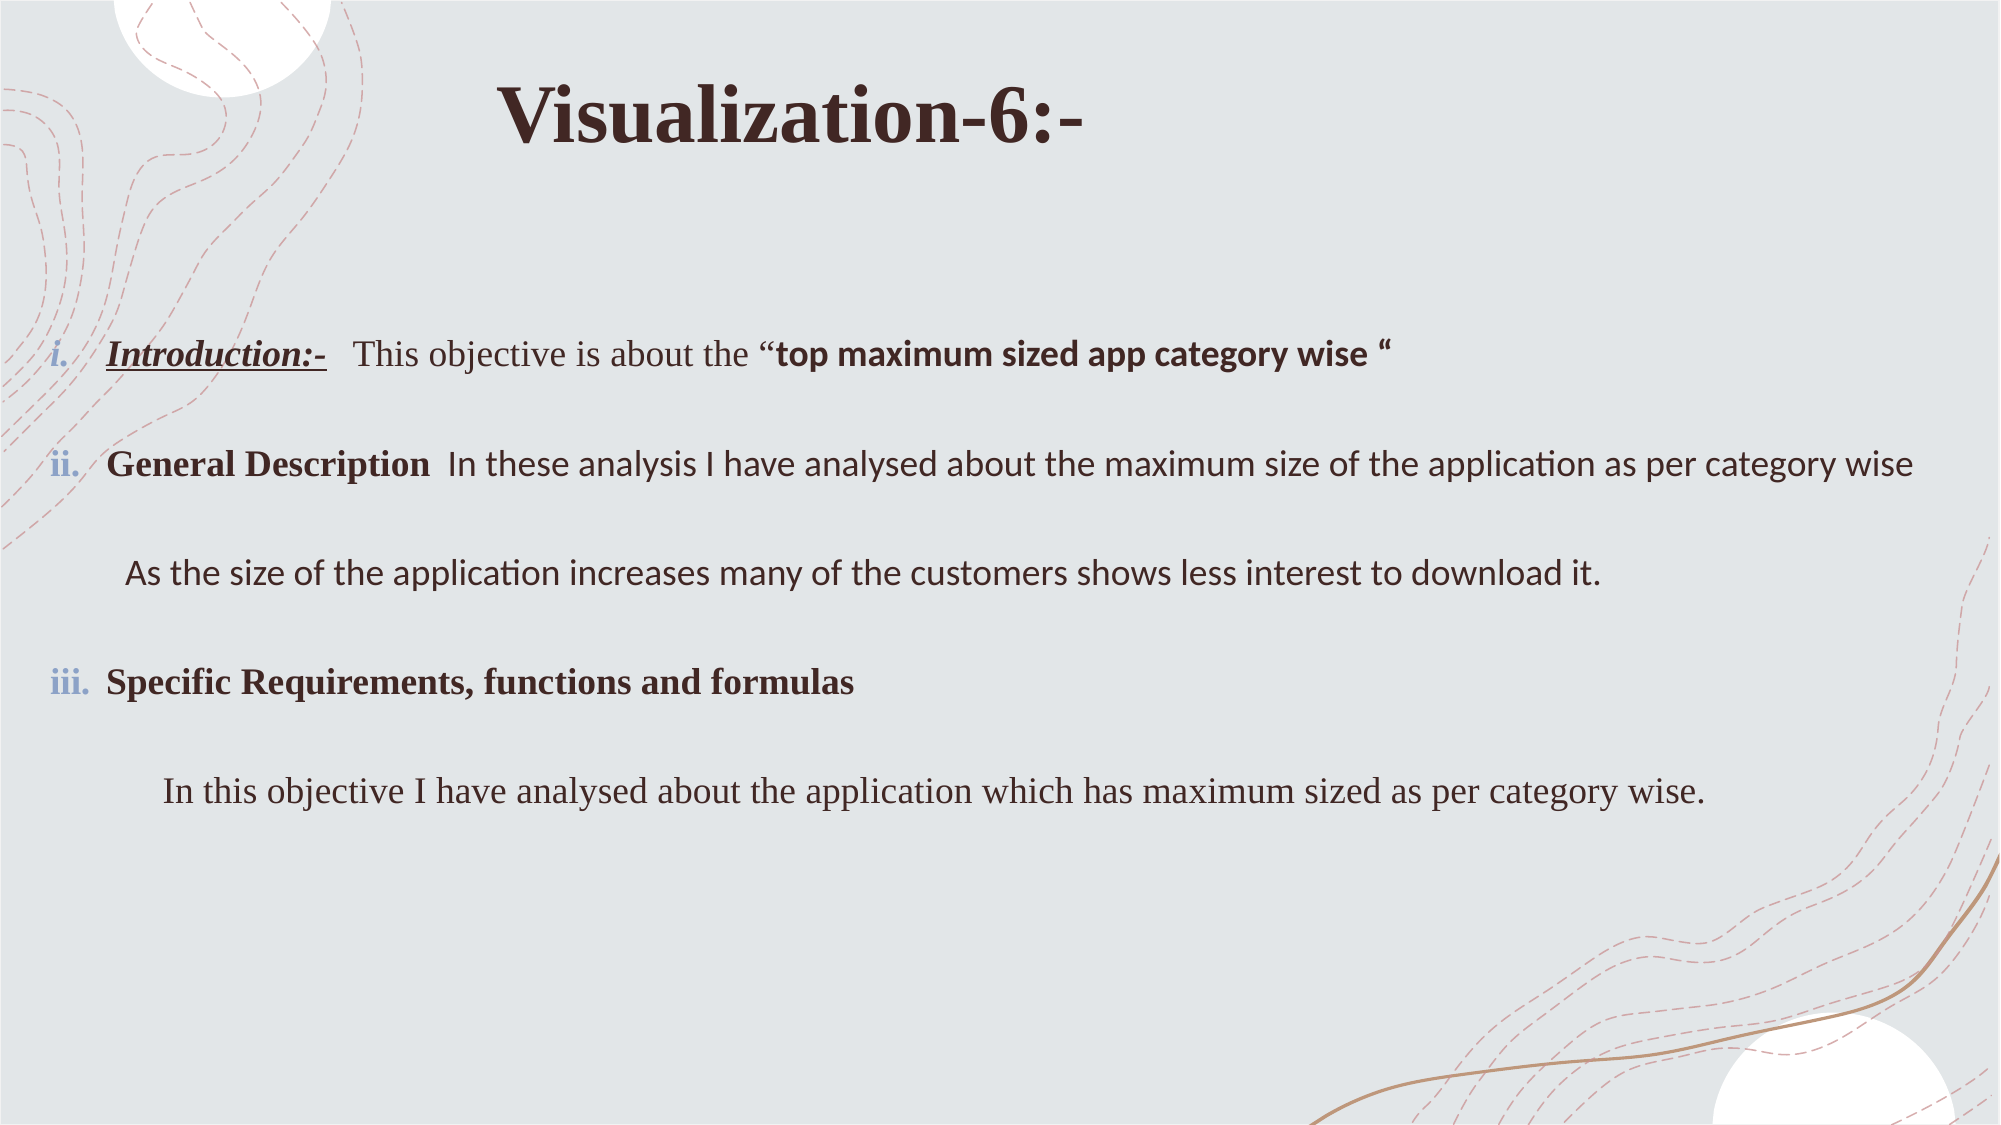

# Visualization-6:-
Introduction:-   This objective is about the “top maximum sized app category wise “
General Description  In these analysis I have analysed about the maximum size of the application as per category wise
As the size of the application increases many of the customers shows less interest to download it.
Specific Requirements, functions and formulas
In this objective I have analysed about the application which has maximum sized as per category wise.